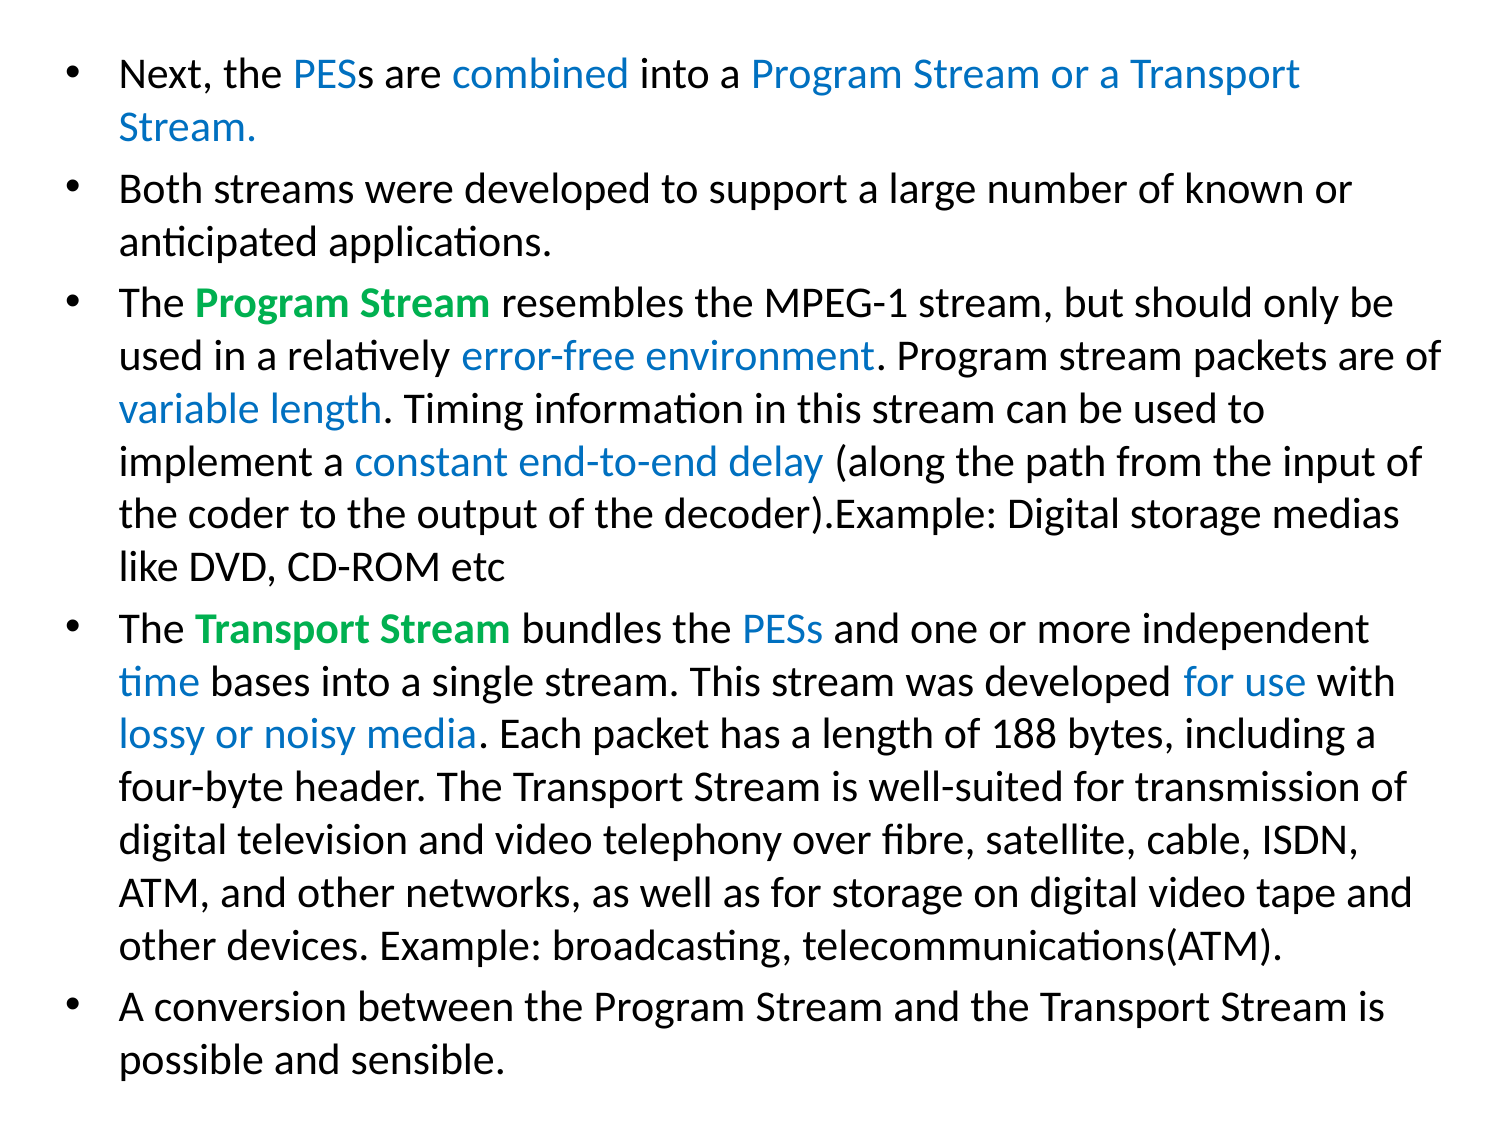

Next, the PESs are combined into a Program Stream or a Transport Stream.
Both streams were developed to support a large number of known or anticipated applications.
The Program Stream resembles the MPEG-1 stream, but should only be used in a relatively error-free environment. Program stream packets are of variable length. Timing information in this stream can be used to implement a constant end-to-end delay (along the path from the input of the coder to the output of the decoder).Example: Digital storage medias like DVD, CD-ROM etc
The Transport Stream bundles the PESs and one or more independent time bases into a single stream. This stream was developed for use with lossy or noisy media. Each packet has a length of 188 bytes, including a four-byte header. The Transport Stream is well-suited for transmission of digital television and video telephony over fibre, satellite, cable, ISDN, ATM, and other networks, as well as for storage on digital video tape and other devices. Example: broadcasting, telecommunications(ATM).
A conversion between the Program Stream and the Transport Stream is possible and sensible.